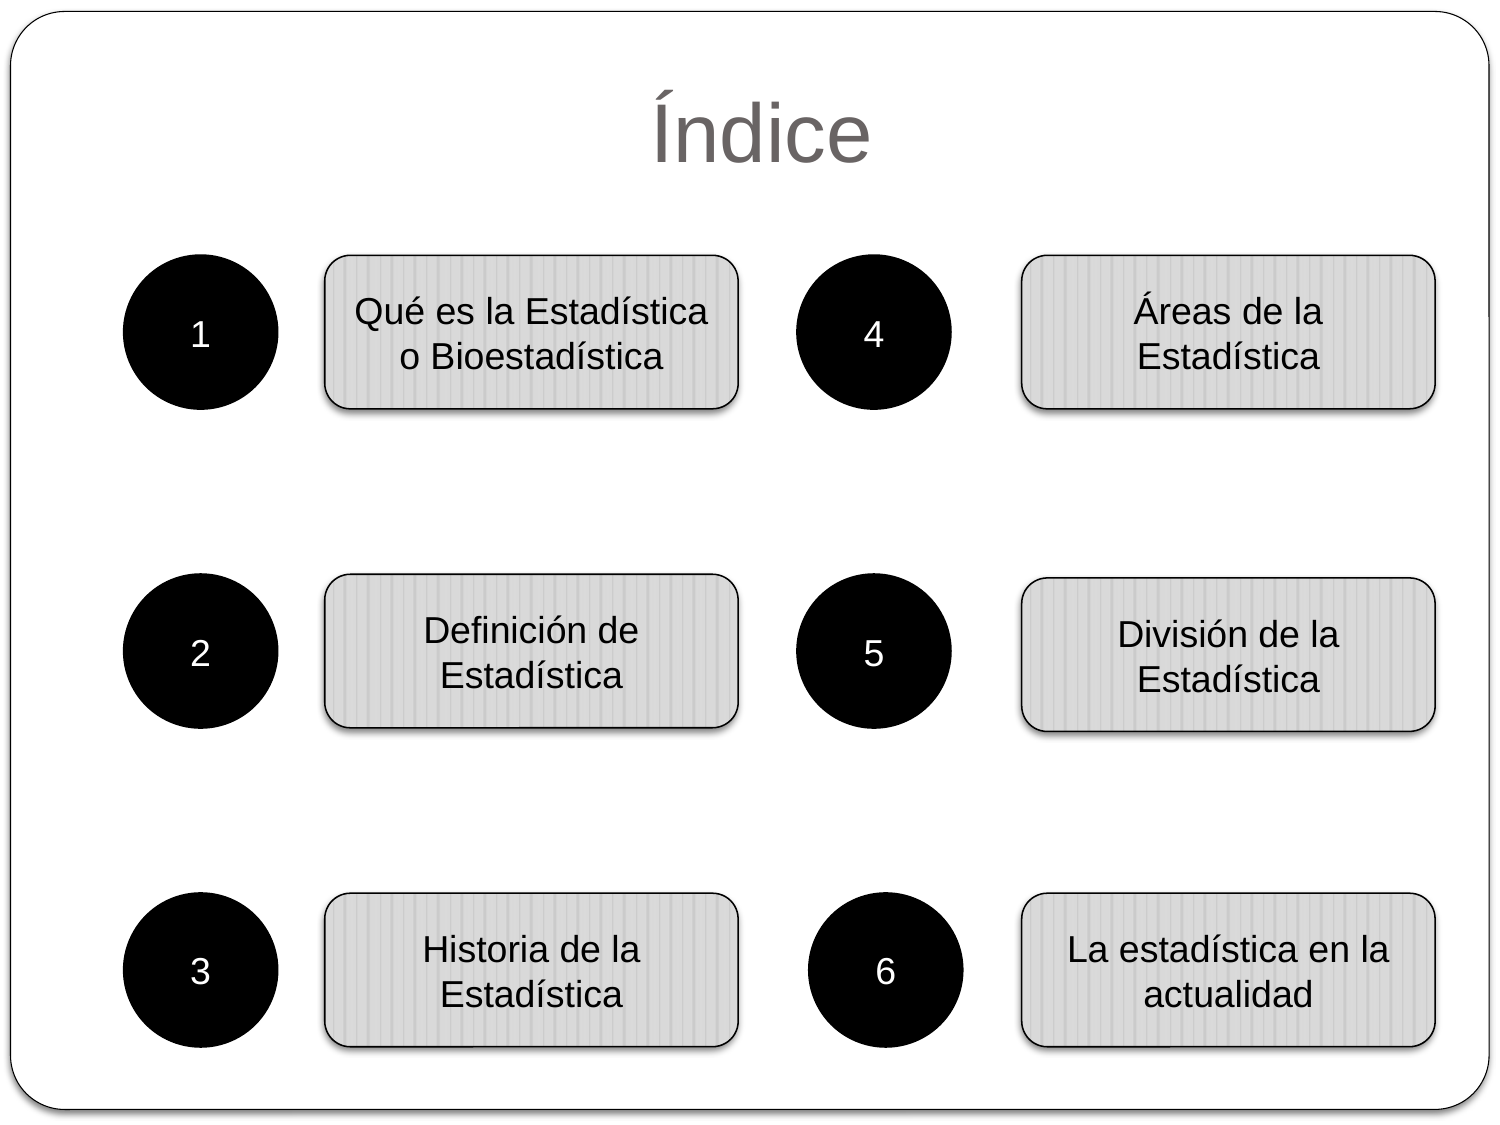

# Índice
1
Qué es la Estadística o Bioestadística
4
Áreas de la Estadística
2
Definición de Estadística
5
División de la Estadística
3
Historia de la Estadística
6
La estadística en la actualidad